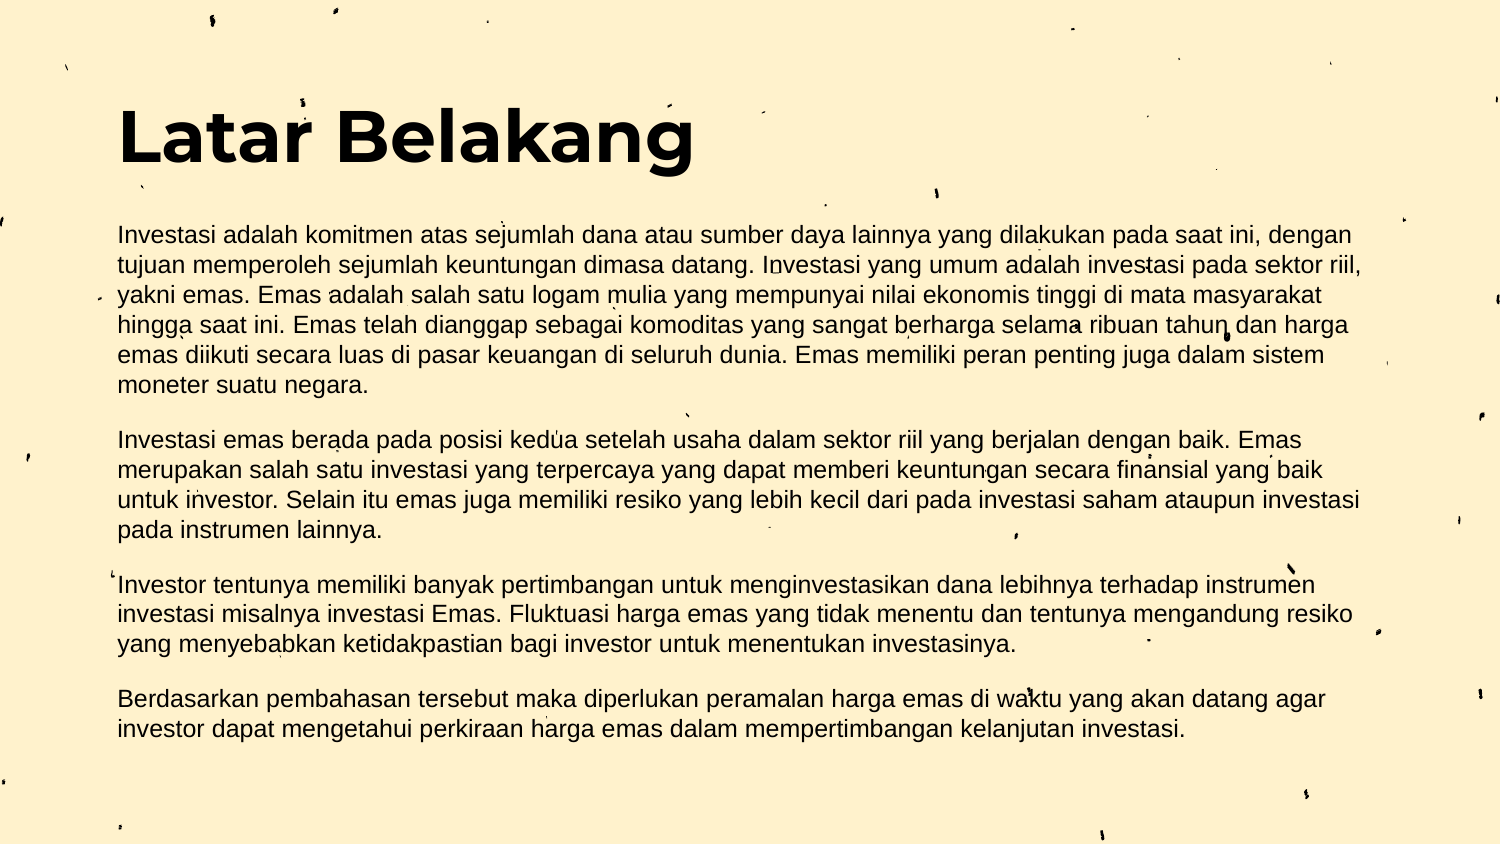

# Latar Belakang
Investasi adalah komitmen atas sejumlah dana atau sumber daya lainnya yang dilakukan pada saat ini, dengan tujuan memperoleh sejumlah keuntungan dimasa datang. Investasi yang umum adalah investasi pada sektor riil, yakni emas. Emas adalah salah satu logam mulia yang mempunyai nilai ekonomis tinggi di mata masyarakat hingga saat ini. Emas telah dianggap sebagai komoditas yang sangat berharga selama ribuan tahun dan harga emas diikuti secara luas di pasar keuangan di seluruh dunia. Emas memiliki peran penting juga dalam sistem moneter suatu negara.
Investasi emas berada pada posisi kedua setelah usaha dalam sektor riil yang berjalan dengan baik. Emas merupakan salah satu investasi yang terpercaya yang dapat memberi keuntungan secara finansial yang baik untuk investor. Selain itu emas juga memiliki resiko yang lebih kecil dari pada investasi saham ataupun investasi pada instrumen lainnya.
Investor tentunya memiliki banyak pertimbangan untuk menginvestasikan dana lebihnya terhadap instrumen investasi misalnya investasi Emas. Fluktuasi harga emas yang tidak menentu dan tentunya mengandung resiko yang menyebabkan ketidakpastian bagi investor untuk menentukan investasinya.
Berdasarkan pembahasan tersebut maka diperlukan peramalan harga emas di waktu yang akan datang agar investor dapat mengetahui perkiraan harga emas dalam mempertimbangan kelanjutan investasi.